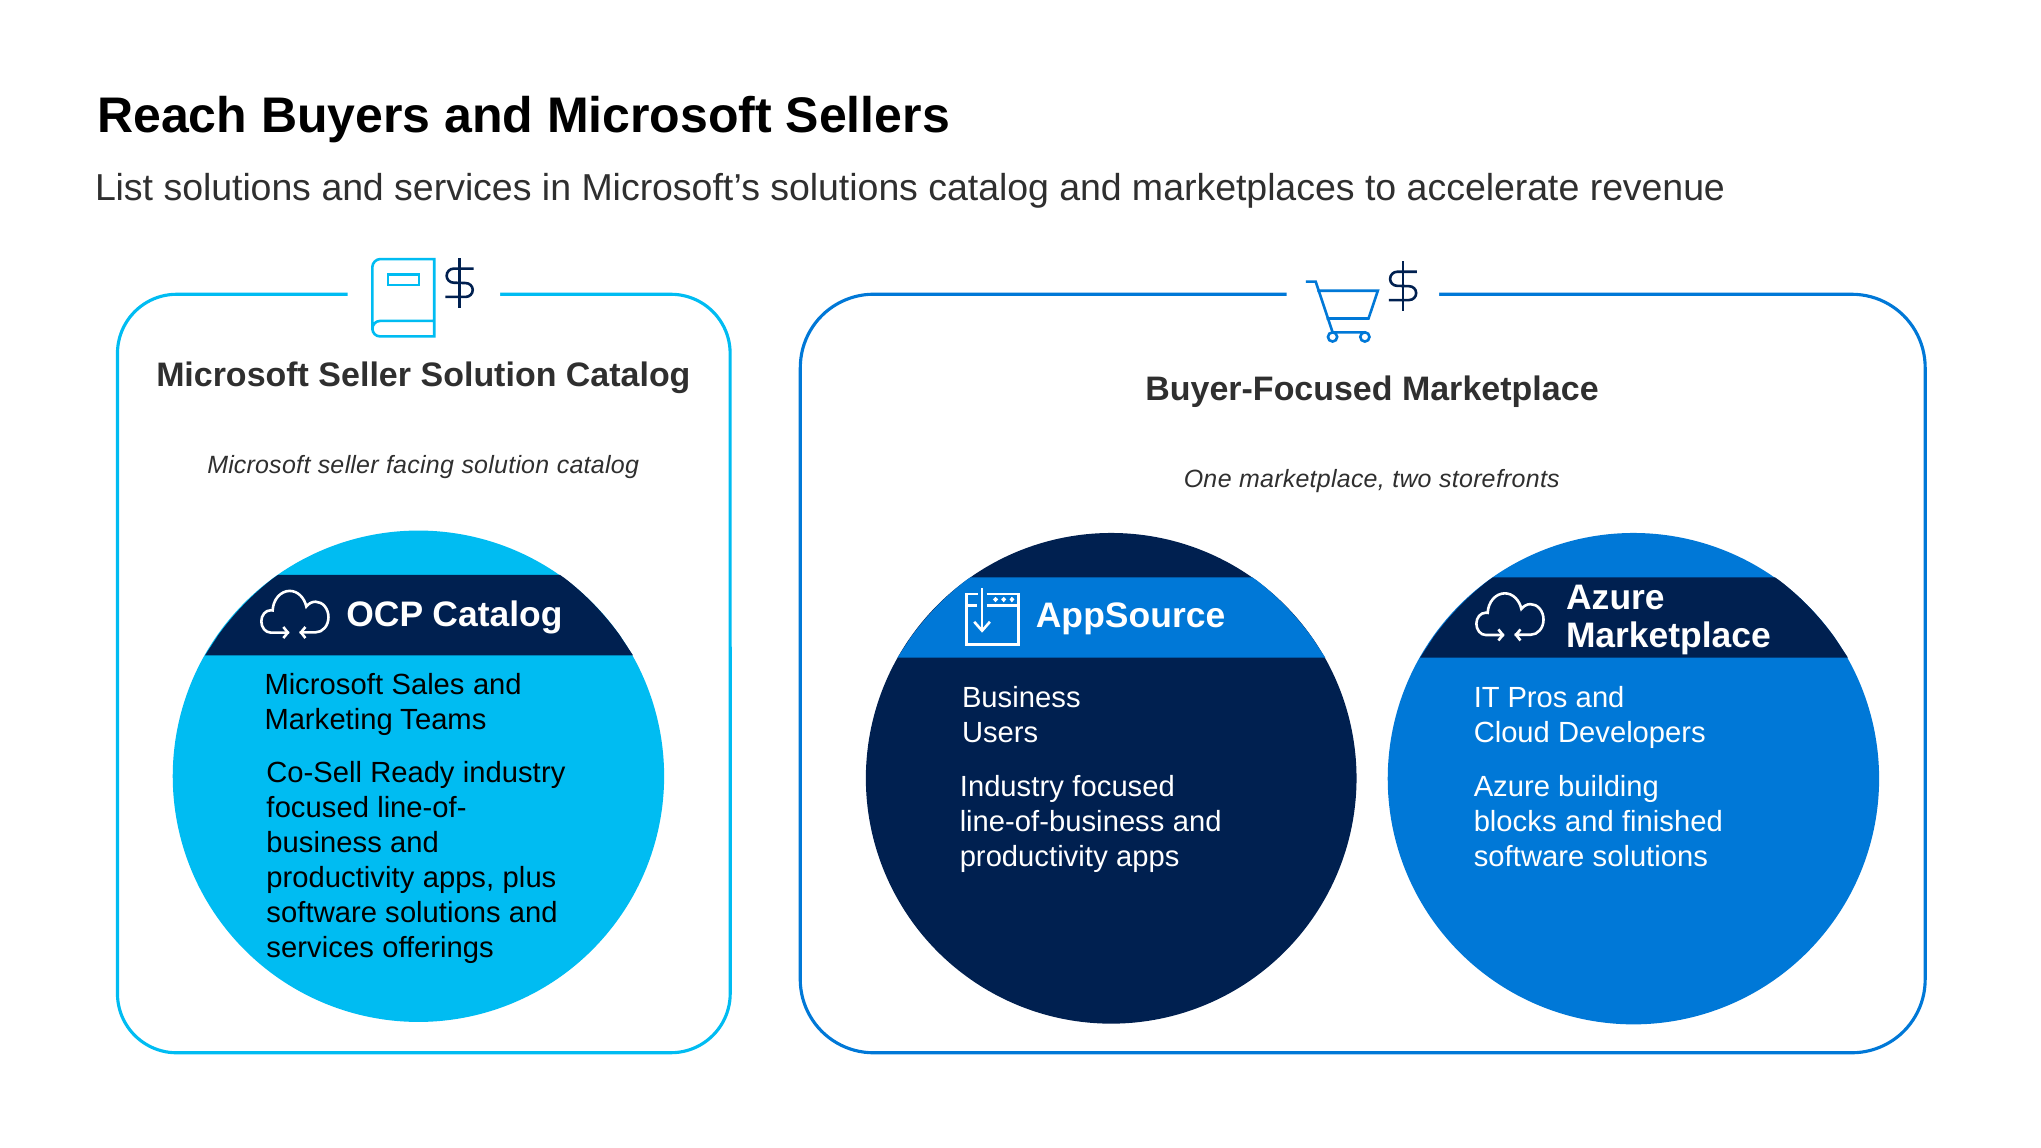

# Reach Buyers and Microsoft Sellers
List solutions and services in Microsoft’s solutions catalog and marketplaces to accelerate revenue

Microsoft Seller Solution Catalog

Buyer-Focused Marketplace

Microsoft seller facing solution catalog
One marketplace, two storefronts

OCP Catalog

AppSource

Azure
Marketplace

Microsoft Sales and Marketing Teams
Business
Users
IT Pros and
Cloud Developers
Co-Sell Ready industry focused line-of-business and productivity apps, plus software solutions and services offerings
Azure building
blocks and finished
software solutions
Industry focused
line-of-business and productivity apps